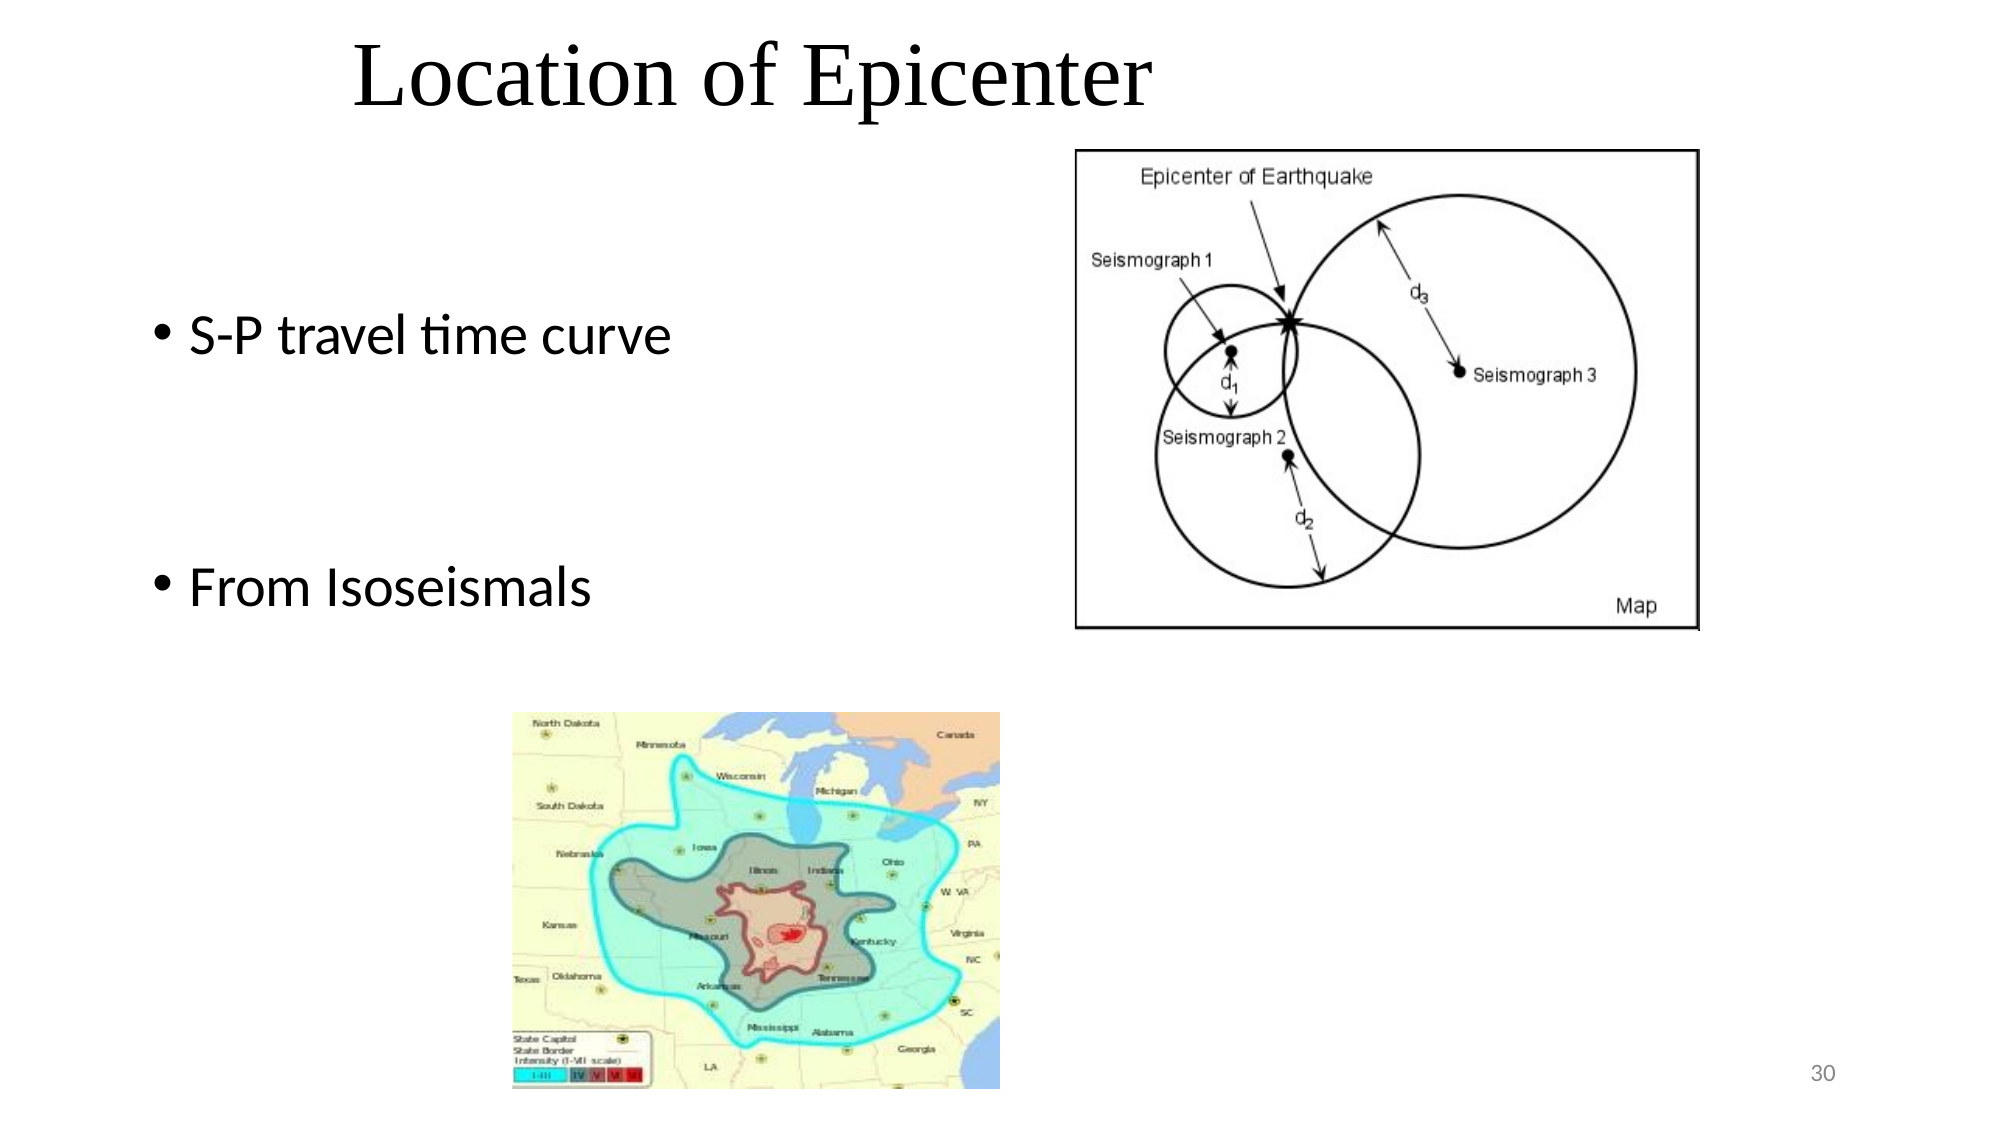

# Location of Epicenter

S-P travel time curve
From Isoseismals

30